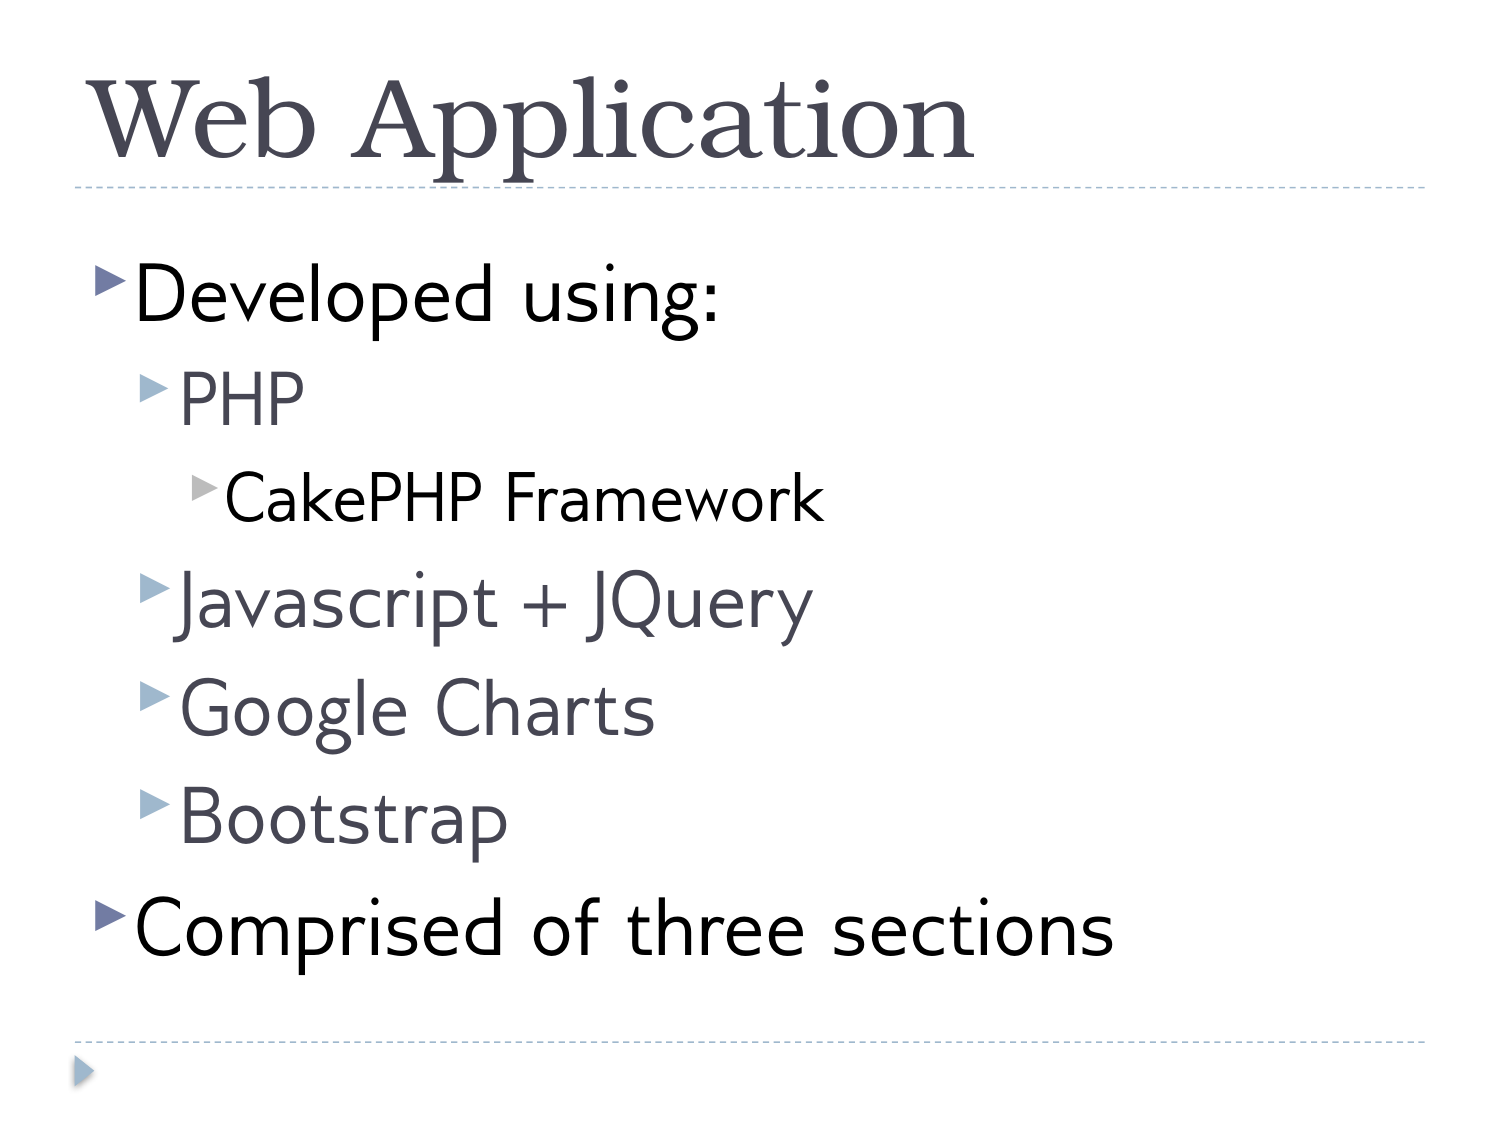

# Web Application
Developed using:
PHP
CakePHP Framework
Javascript + JQuery
Google Charts
Bootstrap
Comprised of three sections